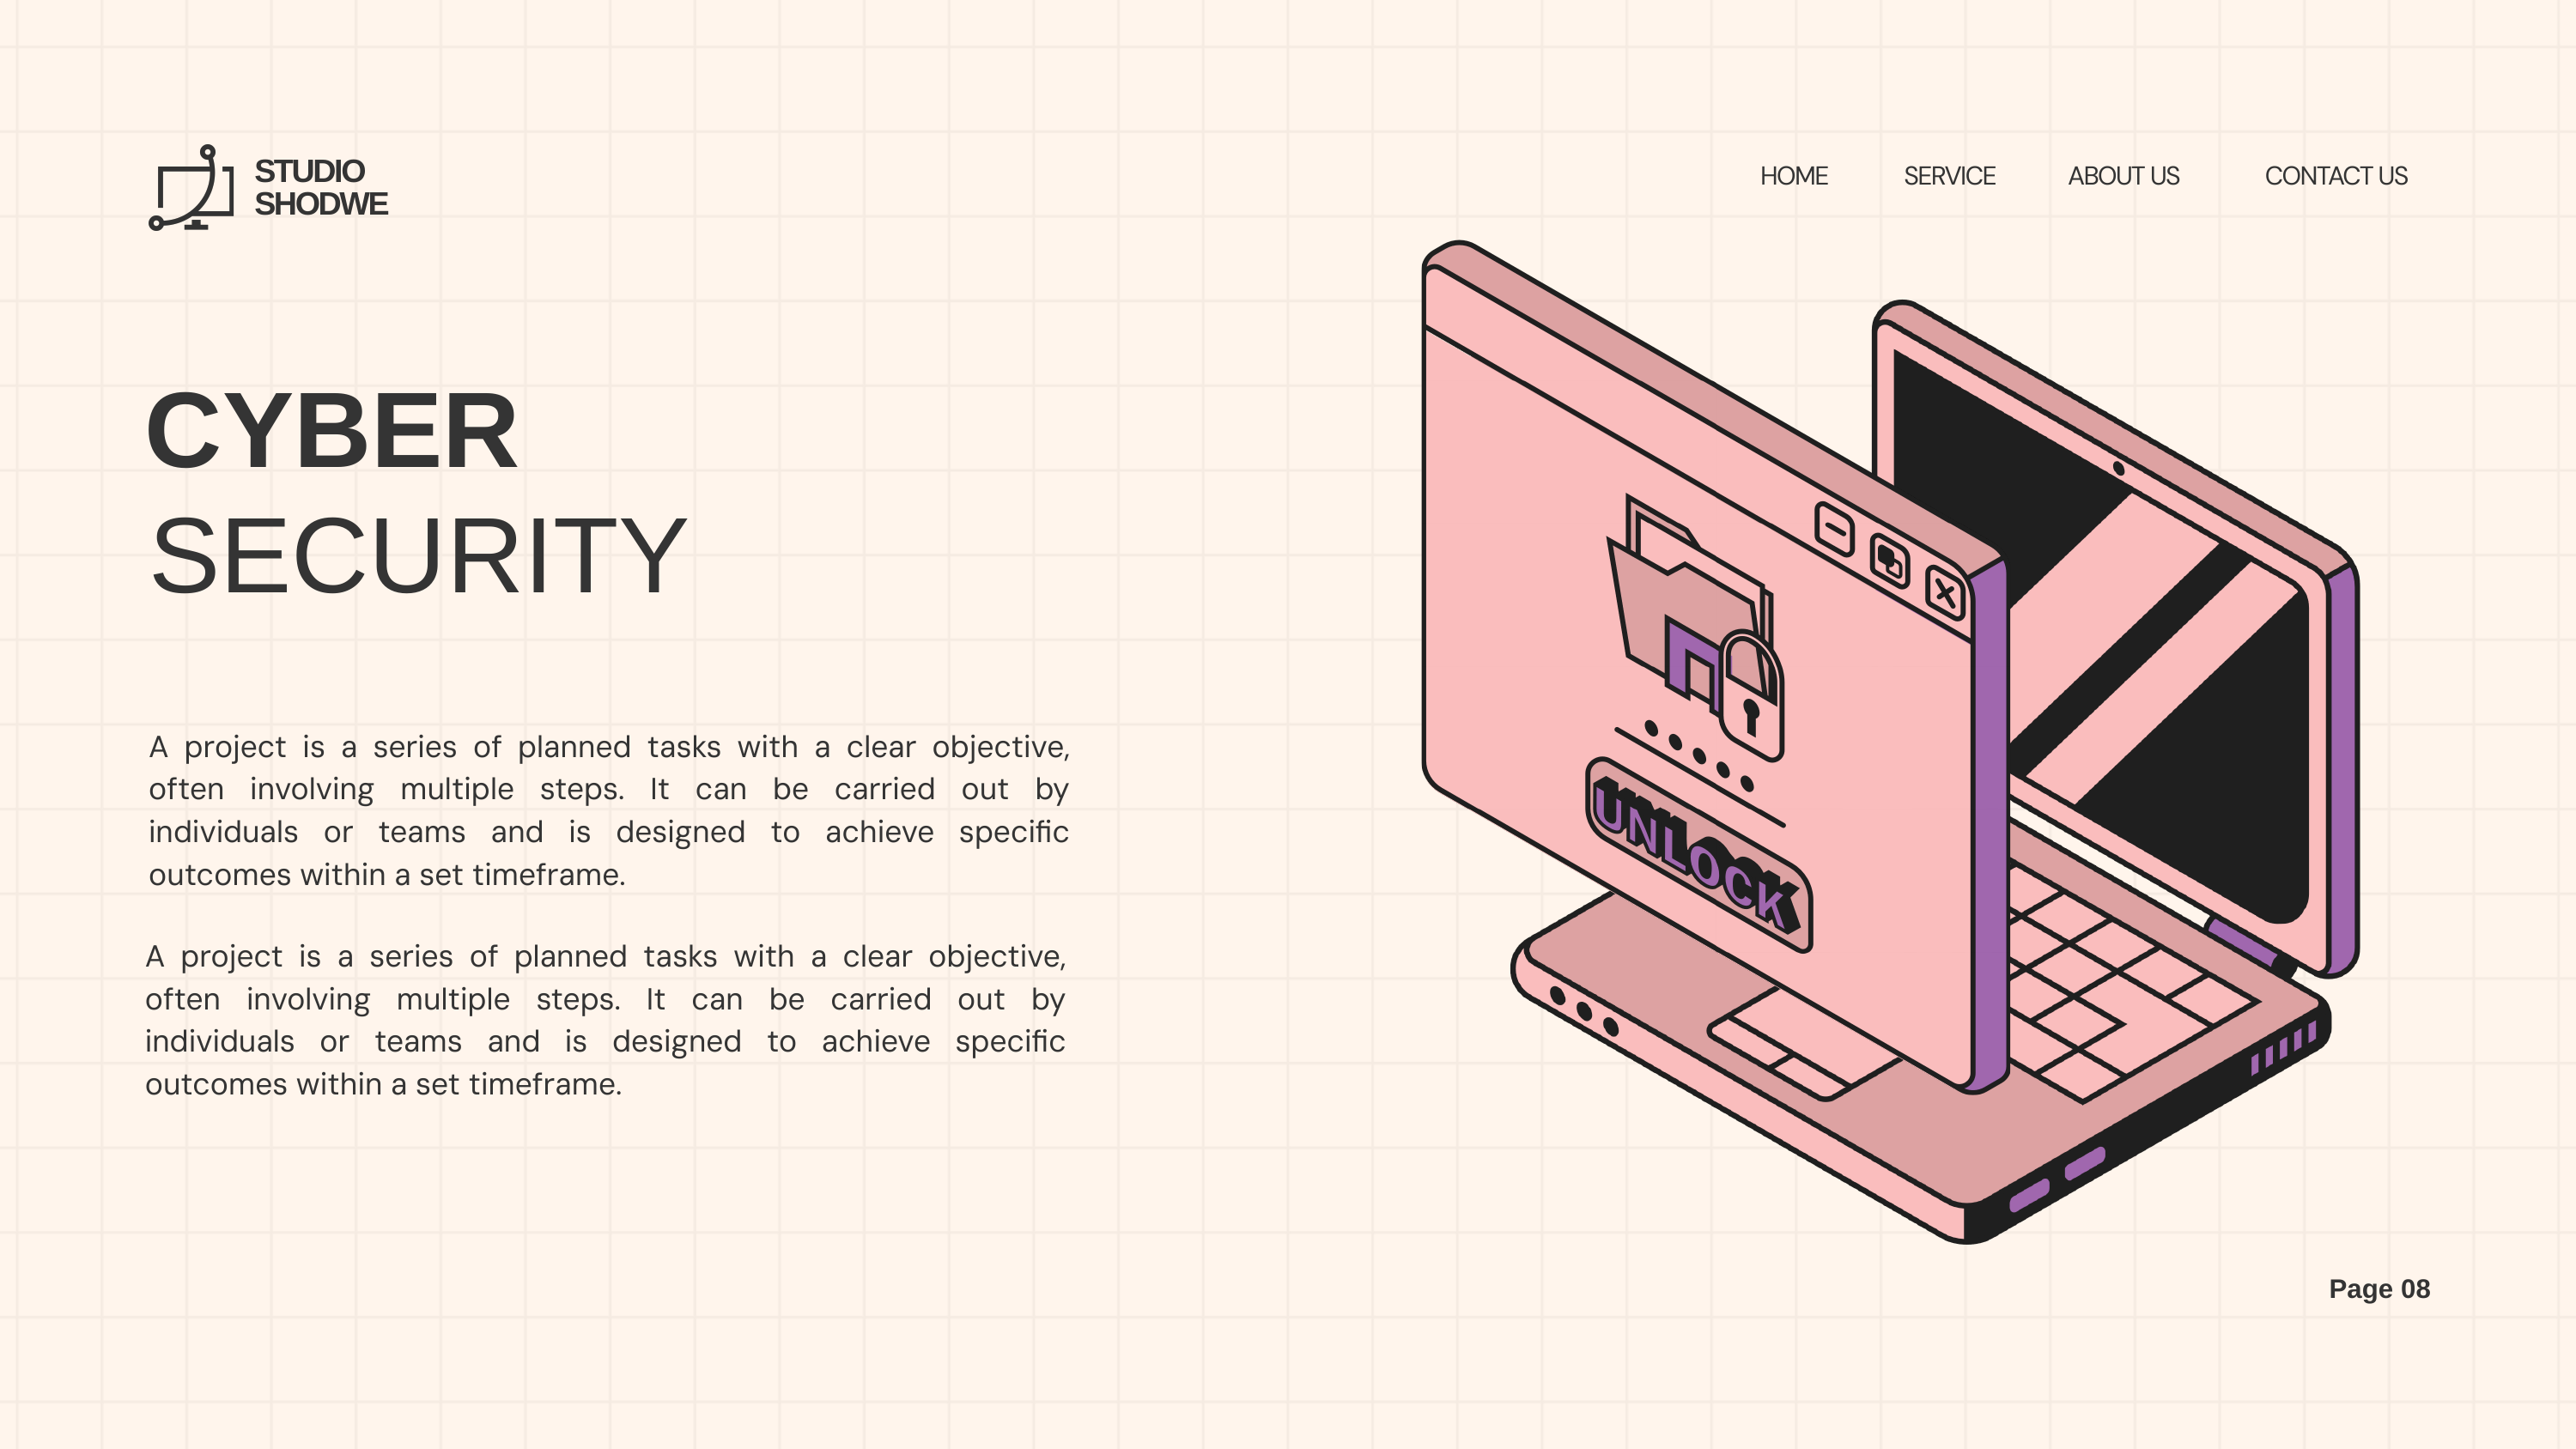

STUDIO SHODWE
HOME
SERVICE
ABOUT US
CONTACT US

CYBER
SECURITY
A project is a series of planned tasks with a clear objective, often involving multiple steps. It can be carried out by individuals or teams and is designed to achieve specific outcomes within a set timeframe.
A project is a series of planned tasks with a clear objective, often involving multiple steps. It can be carried out by individuals or teams and is designed to achieve specific outcomes within a set timeframe.
Page 08